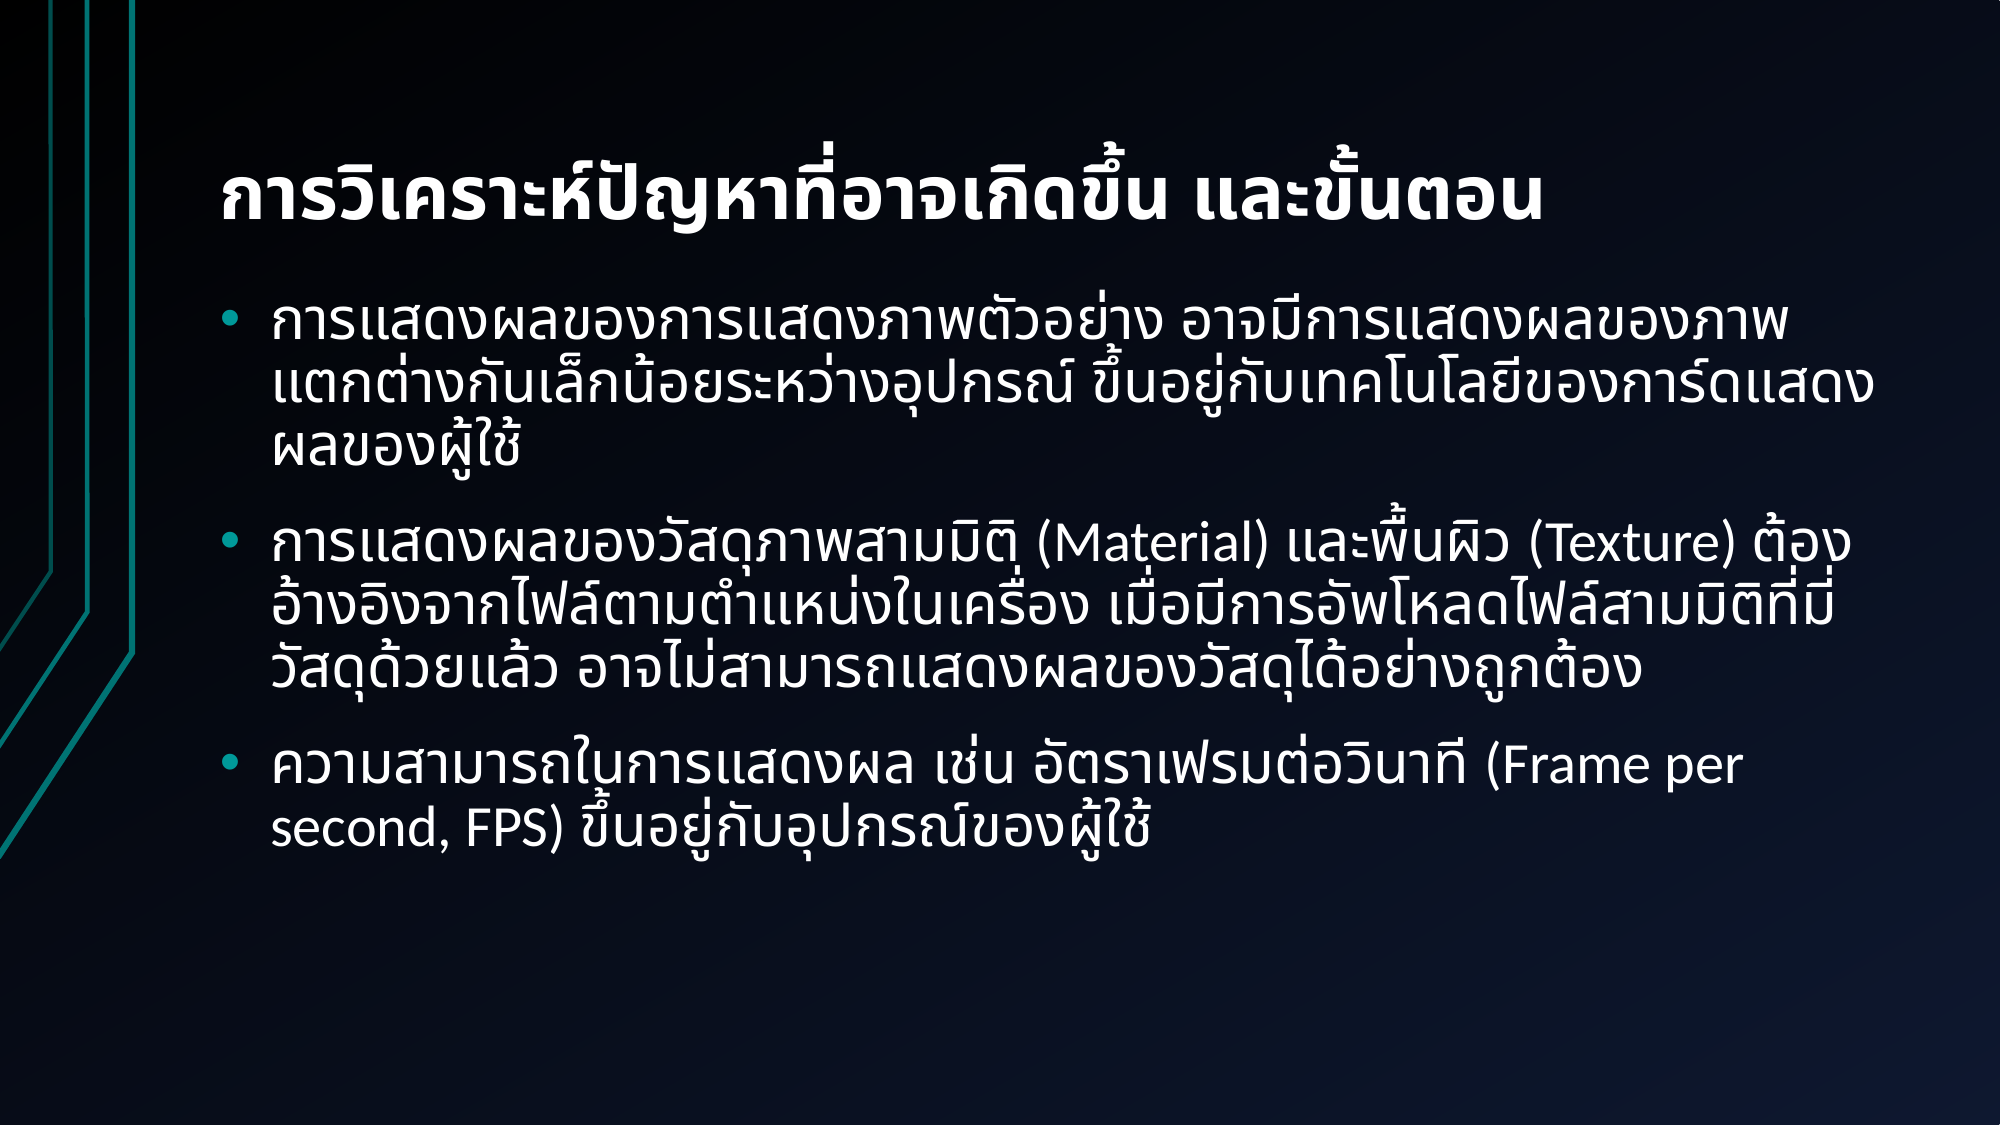

# การวิเคราะห์ปัญหาที่อาจเกิดขึ้น และขั้นตอน
การแสดงผลของการแสดงภาพตัวอย่าง อาจมีการแสดงผลของภาพแตกต่างกันเล็กน้อยระหว่างอุปกรณ์ ขึ้นอยู่กับเทคโนโลยีของการ์ดแสดงผลของผู้ใช้
การแสดงผลของวัสดุภาพสามมิติ (Material) และพื้นผิว (Texture) ต้องอ้างอิงจากไฟล์ตามตำแหน่งในเครื่อง เมื่อมีการอัพโหลดไฟล์สามมิติที่มี่วัสดุด้วยแล้ว อาจไม่สามารถแสดงผลของวัสดุได้อย่างถูกต้อง
ความสามารถในการแสดงผล เช่น อัตราเฟรมต่อวินาที (Frame per second, FPS) ขึ้นอยู่กับอุปกรณ์ของผู้ใช้